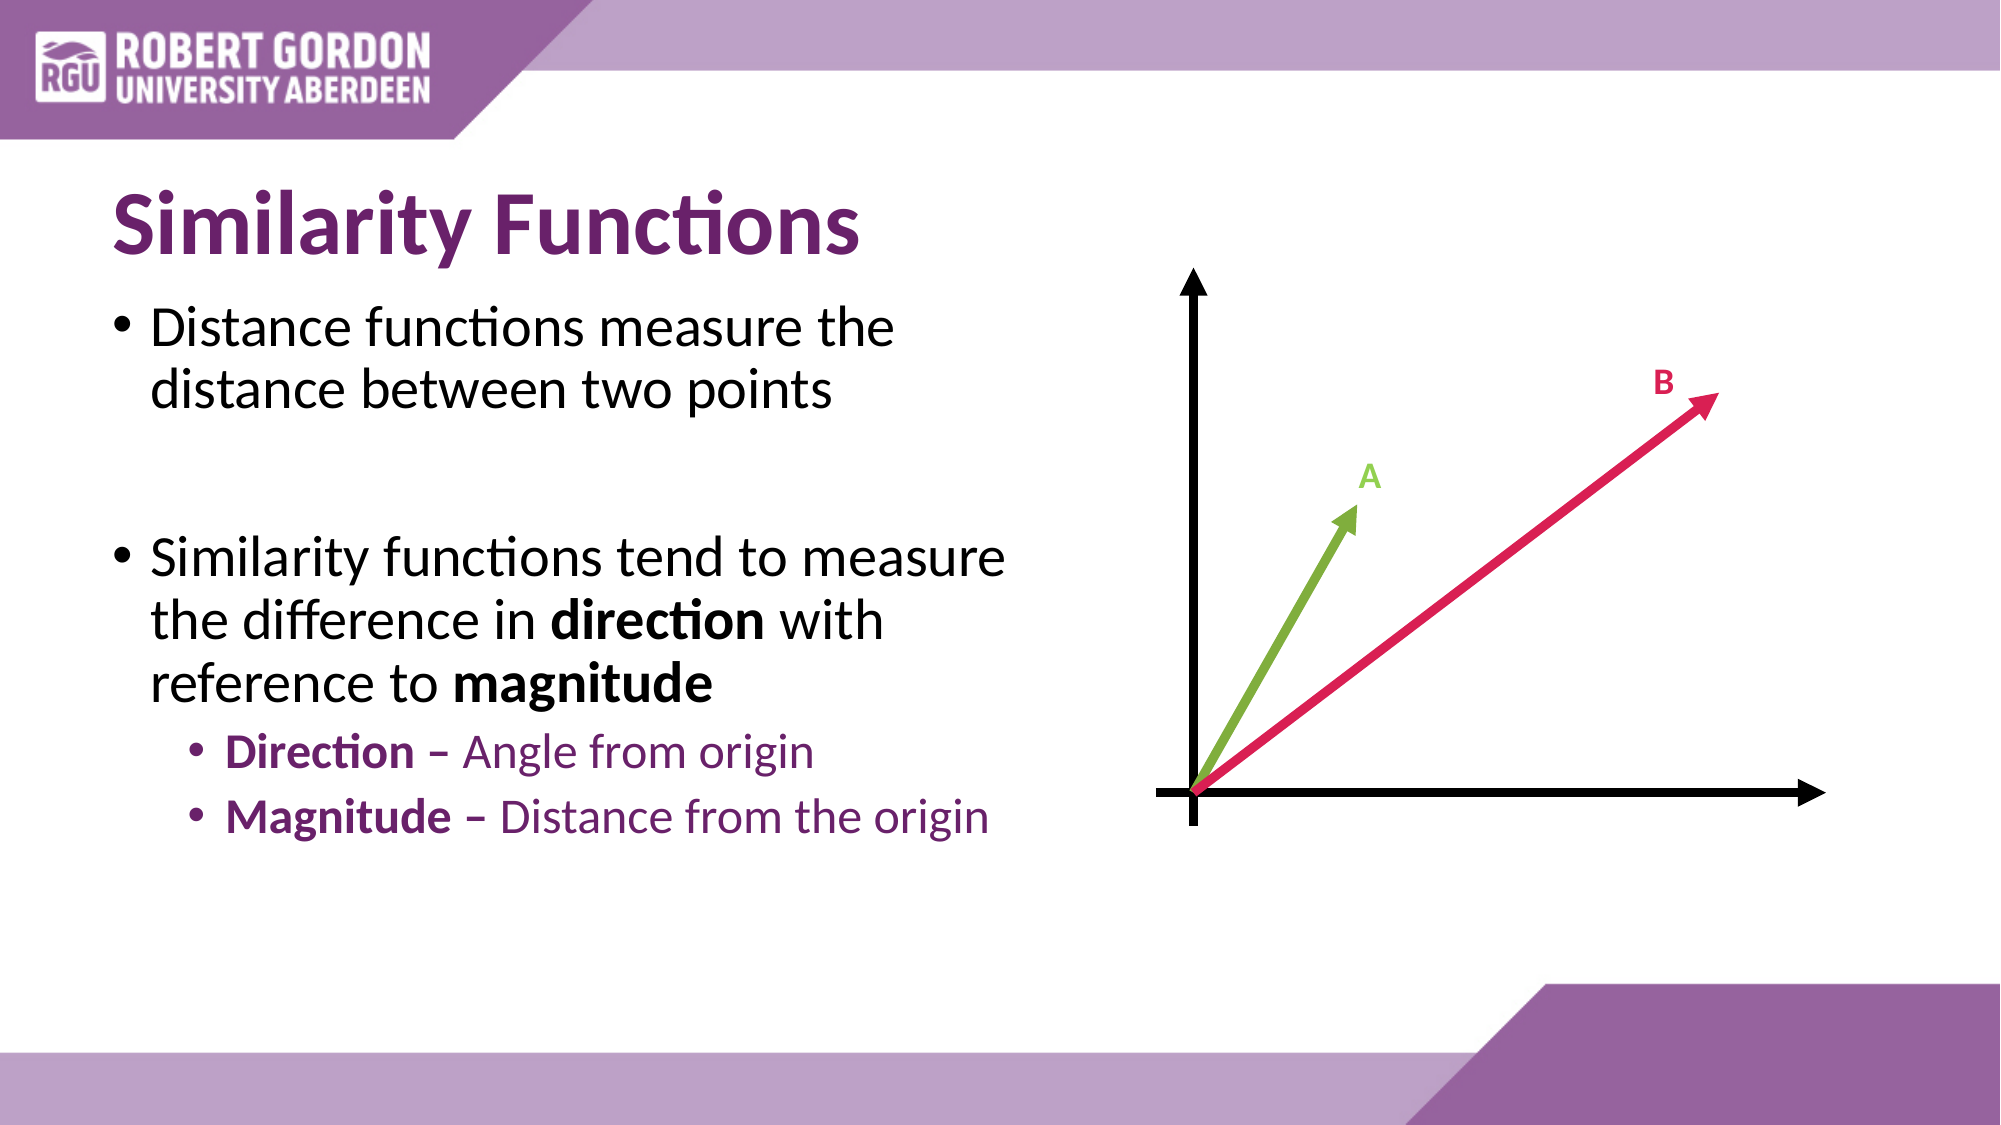

# Similarity Functions
Distance functions measure the distance between two points

Similarity functions tend to measure the difference in direction with reference to magnitude
Direction – Angle from origin
Magnitude – Distance from the origin
B
A